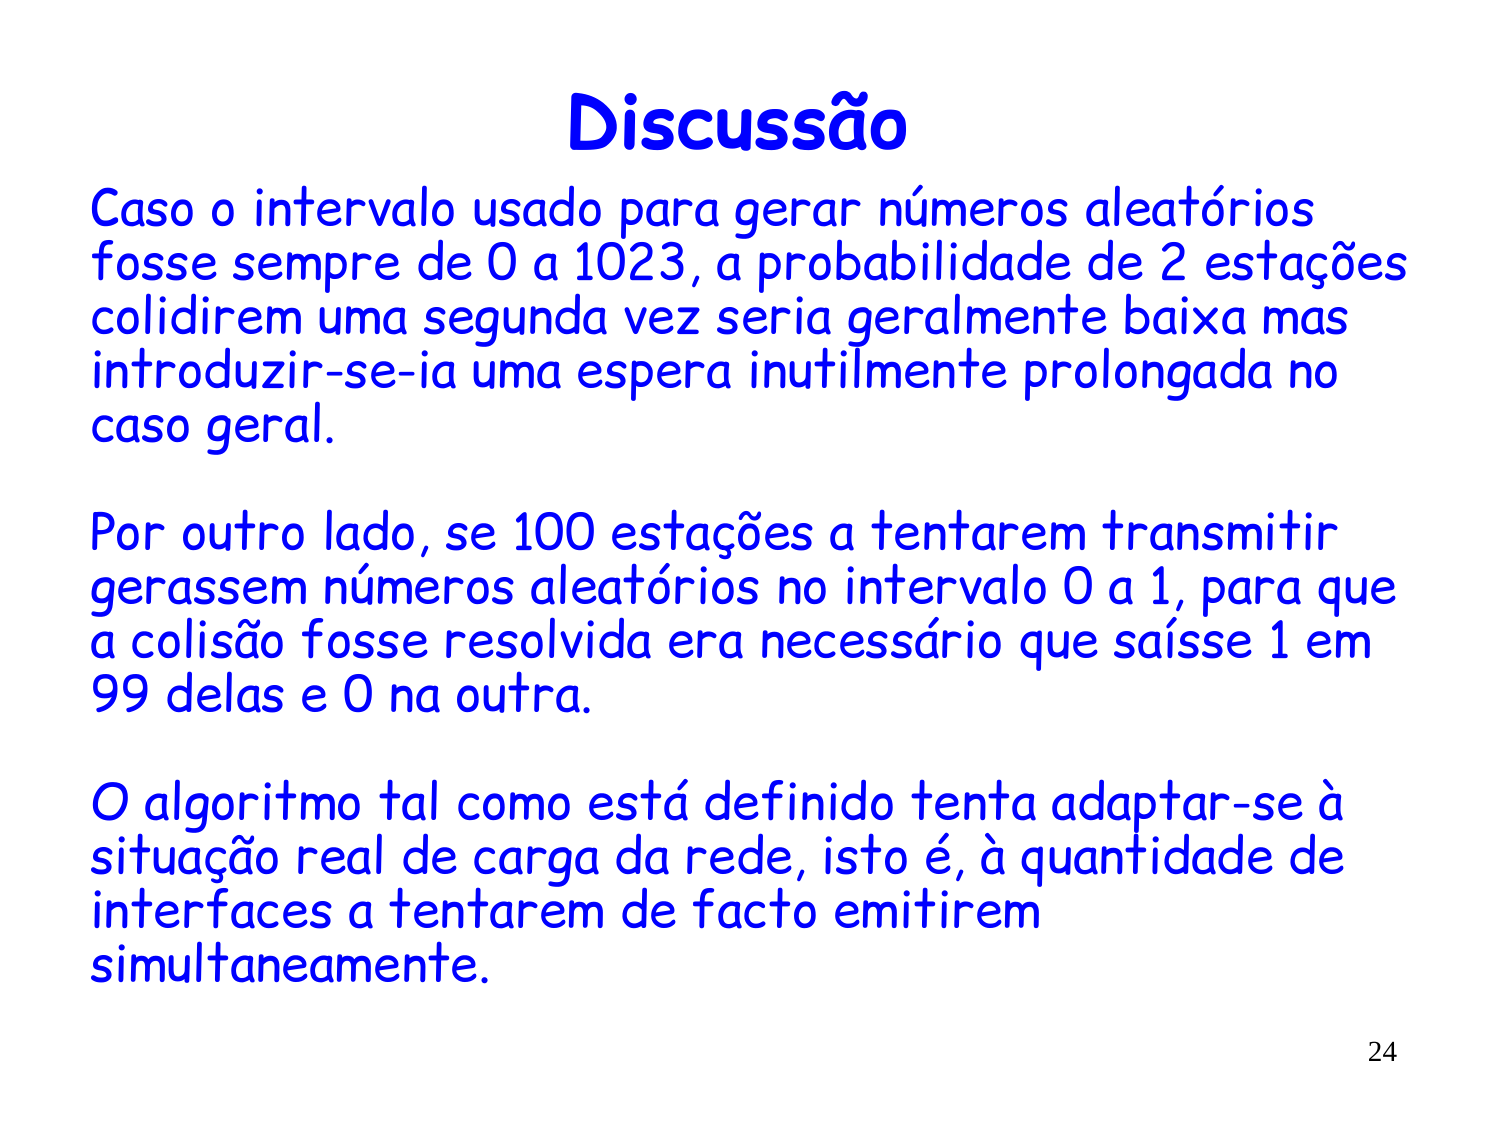

# Discussão
Caso o intervalo usado para gerar números aleatórios fosse sempre de 0 a 1023, a probabilidade de 2 estações colidirem uma segunda vez seria geralmente baixa mas introduzir-se-ia uma espera inutilmente prolongada no caso geral.

Por outro lado, se 100 estações a tentarem transmitir gerassem números aleatórios no intervalo 0 a 1, para que a colisão fosse resolvida era necessário que saísse 1 em 99 delas e 0 na outra.

O algoritmo tal como está definido tenta adaptar-se à situação real de carga da rede, isto é, à quantidade de interfaces a tentarem de facto emitirem simultaneamente.

24